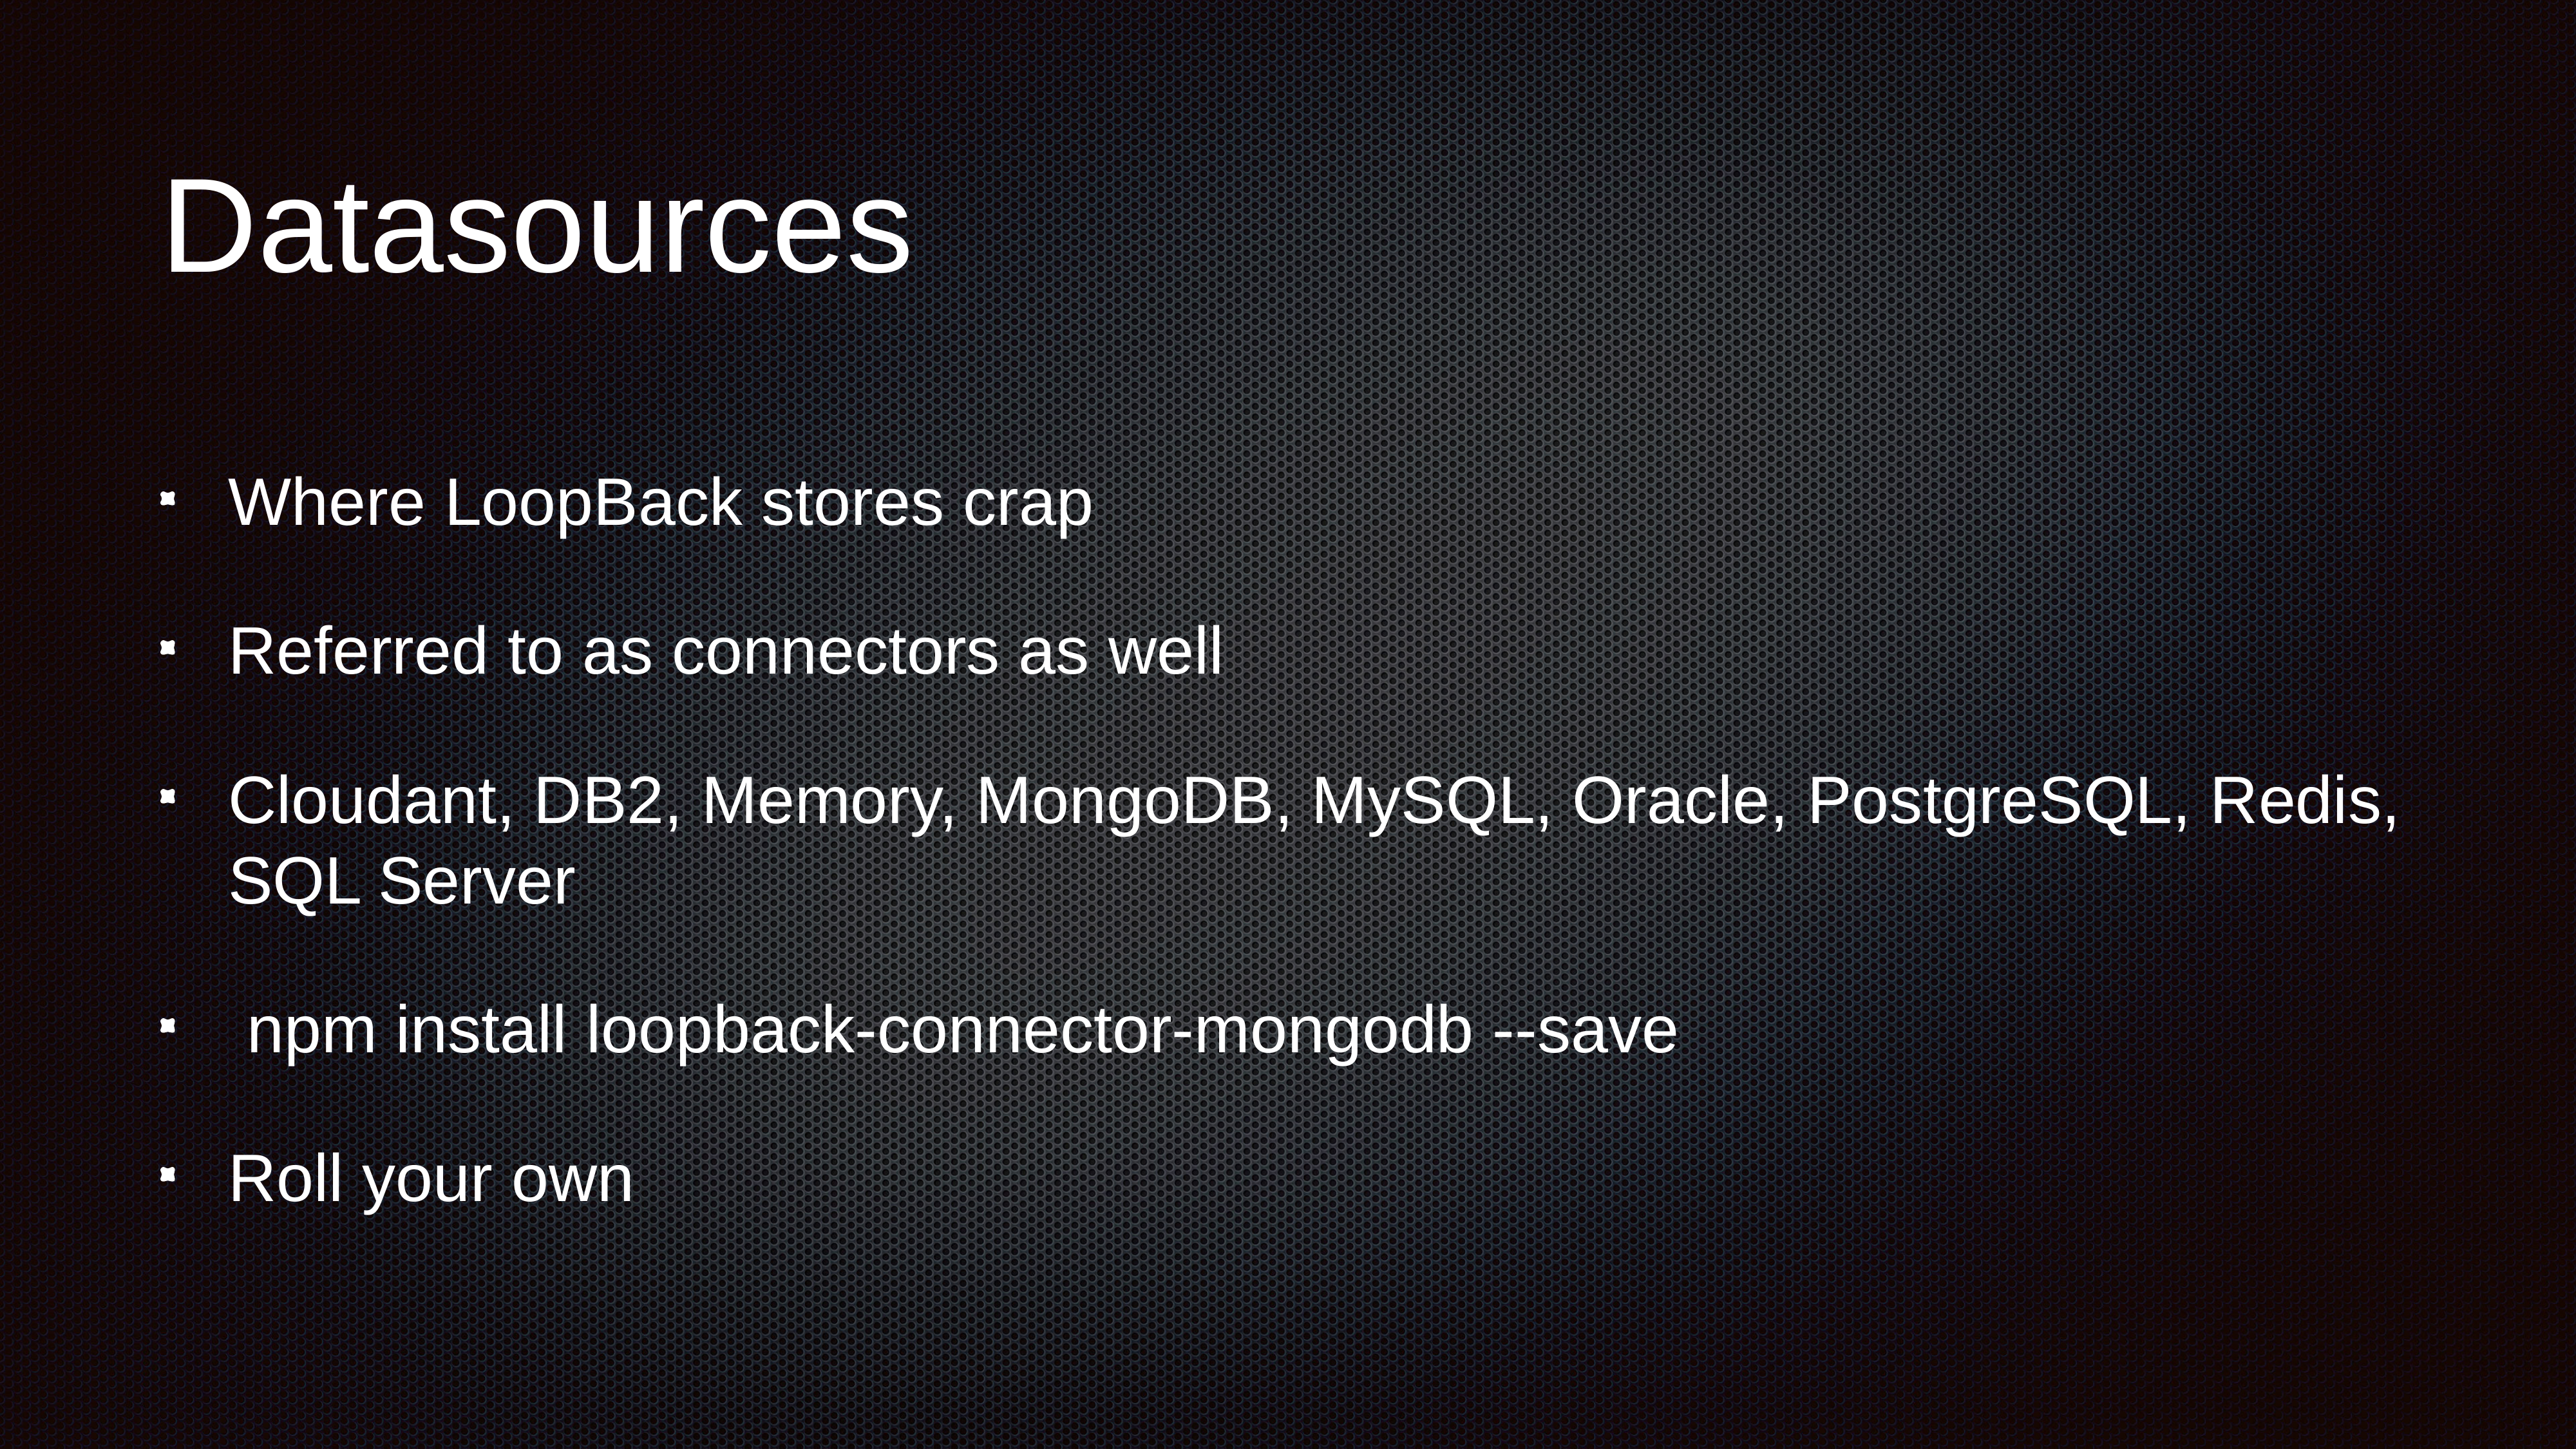

# Datasources
Where LoopBack stores crap
Referred to as connectors as well
Cloudant, DB2, Memory, MongoDB, MySQL, Oracle, PostgreSQL, Redis, SQL Server
 npm install loopback-connector-mongodb --save
Roll your own